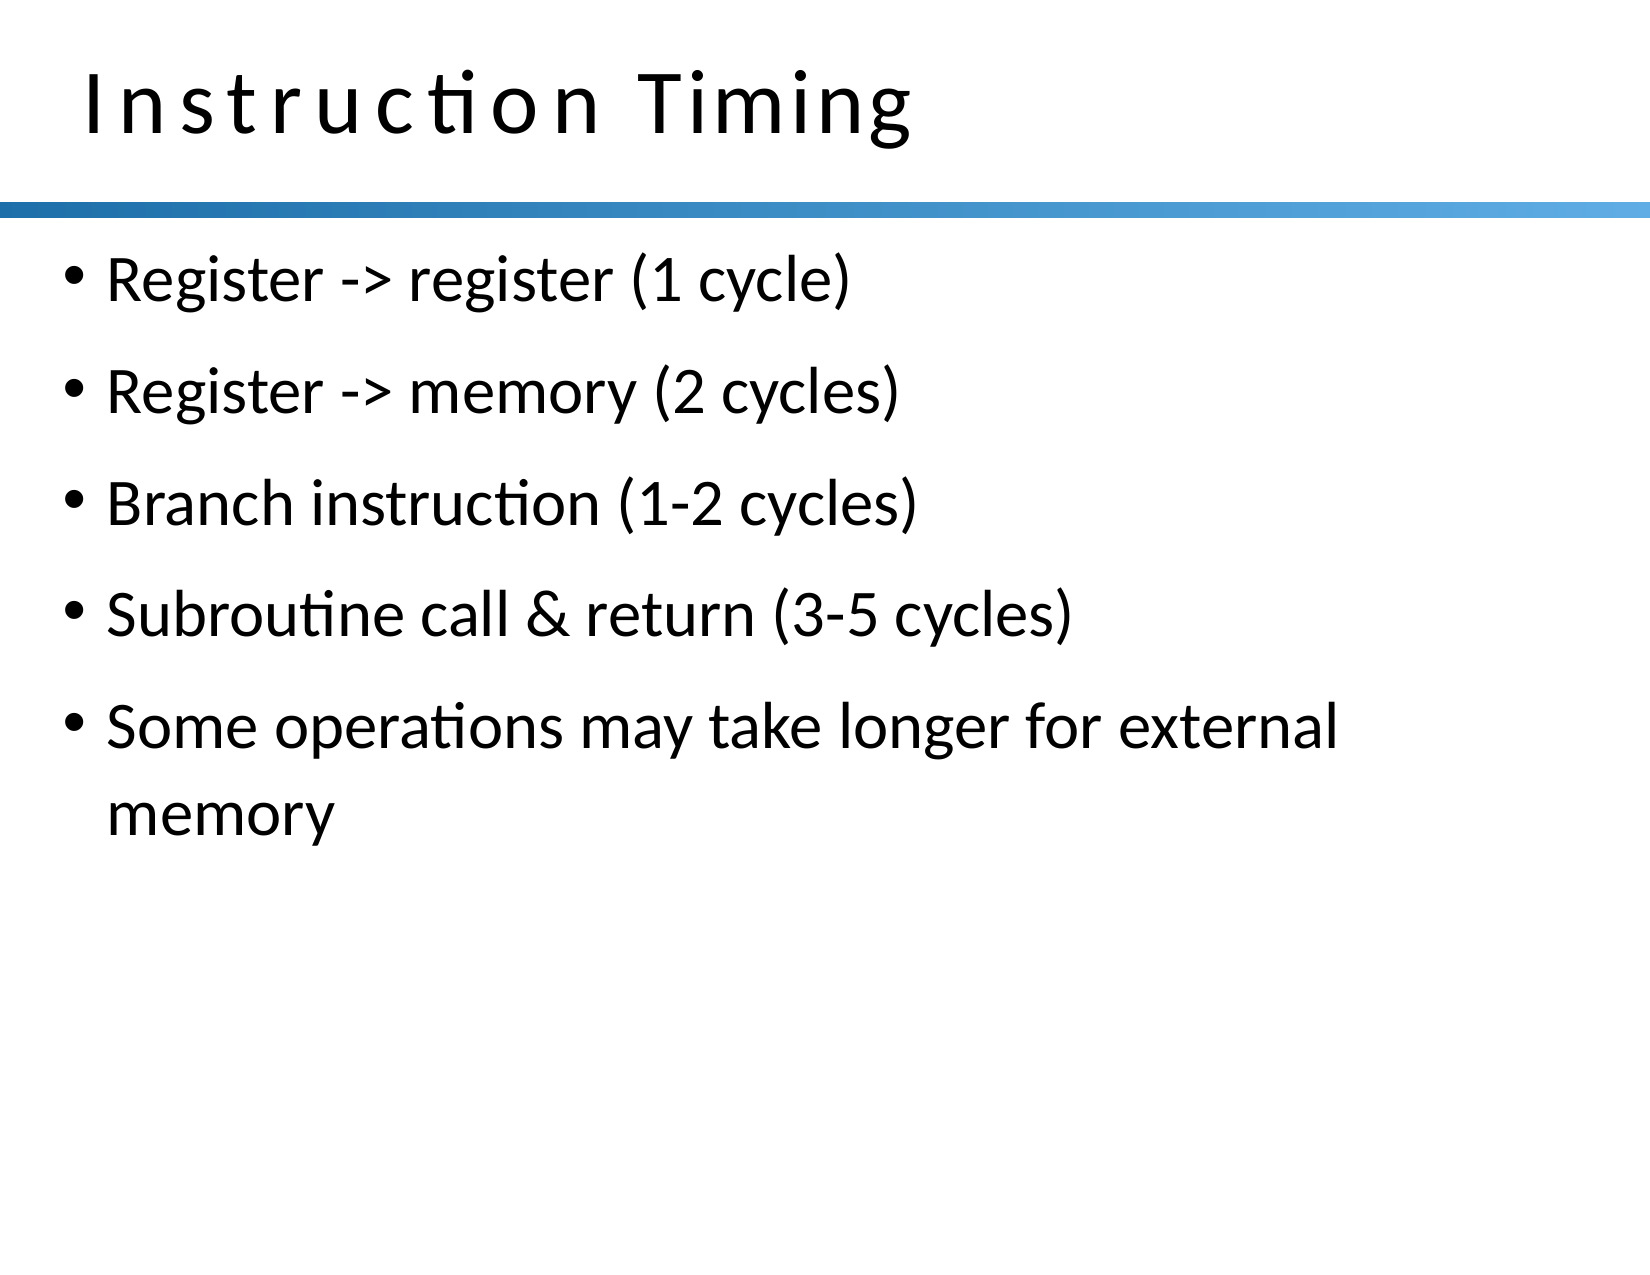

# Instruction Timing
Register -> register (1 cycle)
Register -> memory (2 cycles)
Branch instruction (1-2 cycles)
Subroutine call & return (3-5 cycles)
Some operations may take longer for external  memory